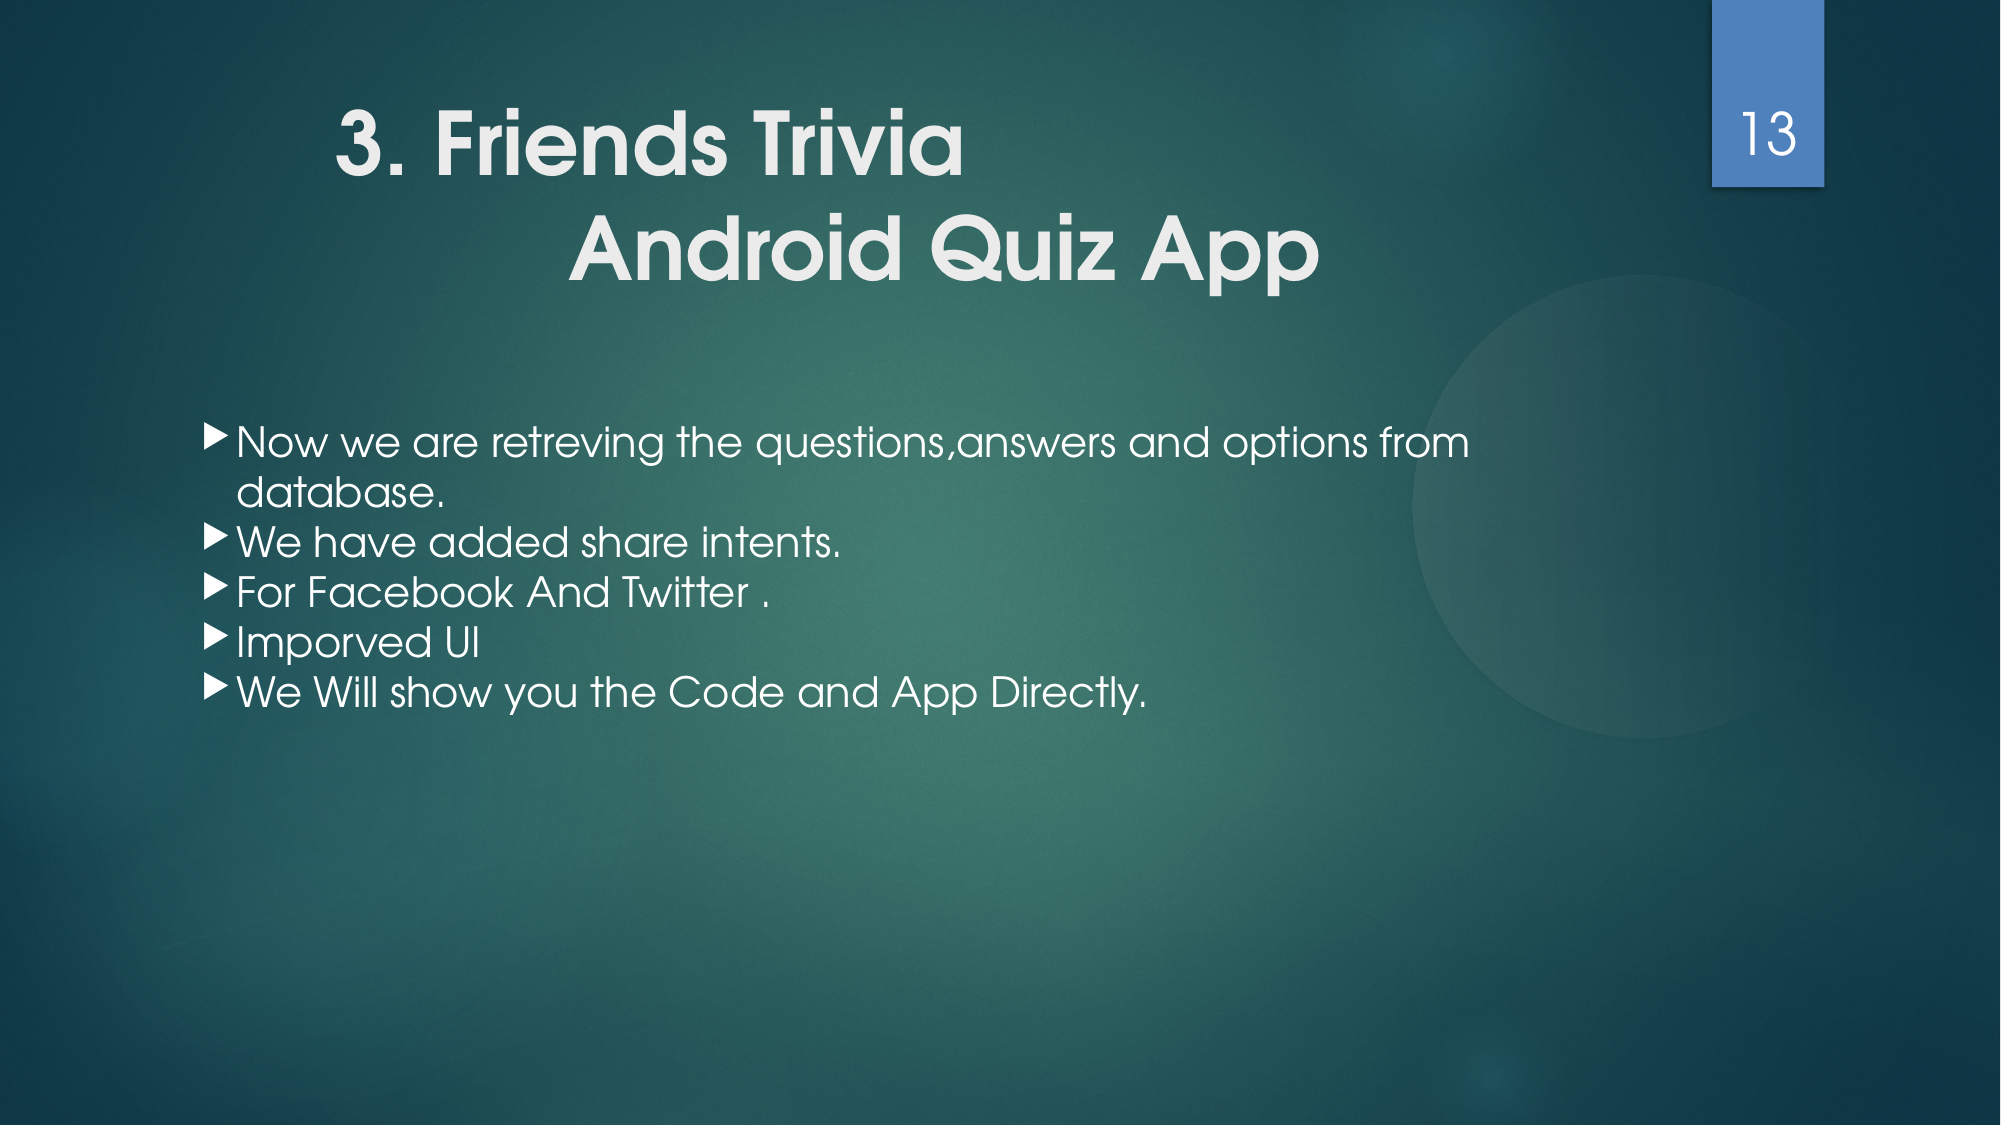

13
	3. Friends Trivia
      Android Quiz App
Now we are retreving the questions,answers and options from database.
We have added share intents.
For Facebook And Twitter .
Imporved UI
We Will show you the Code and App Directly.